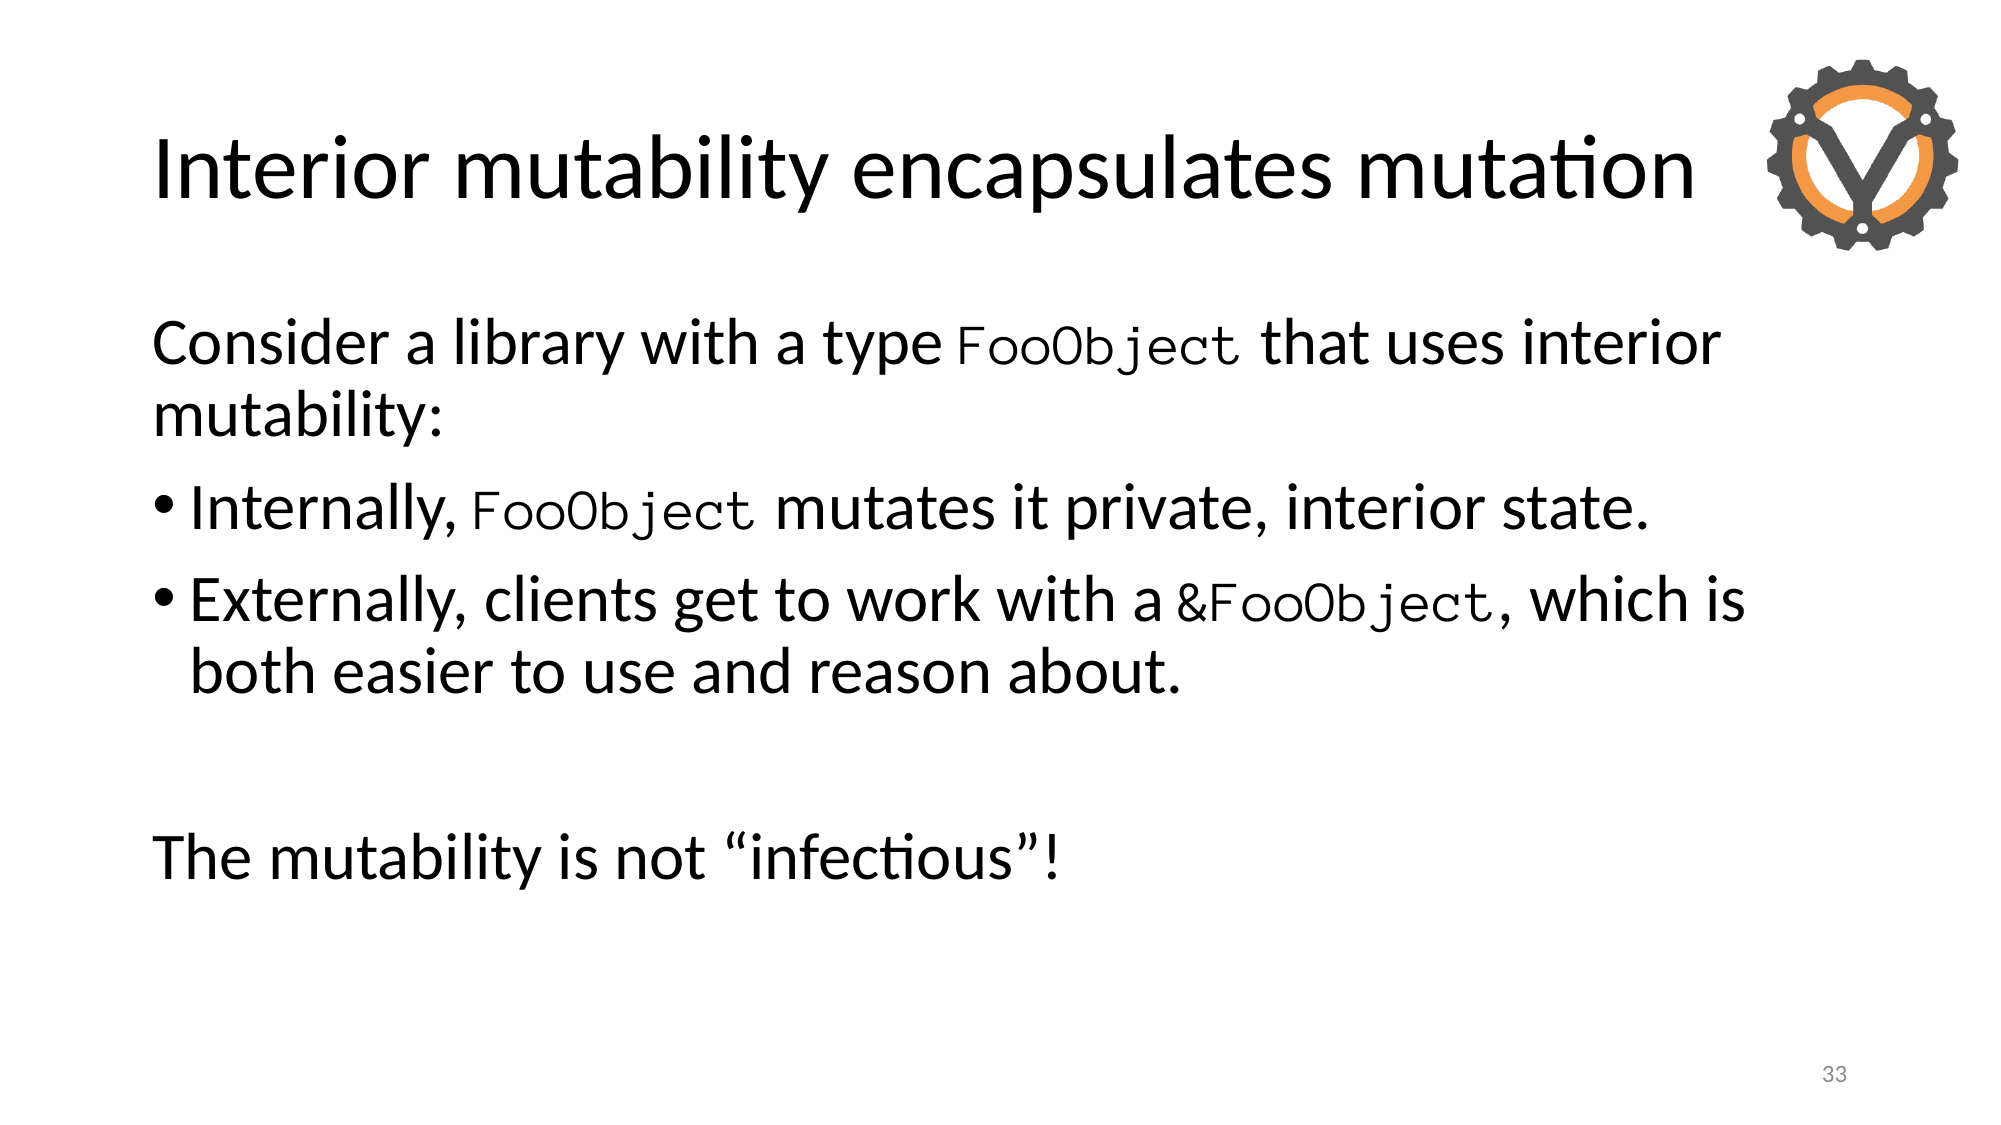

# Interior mutability encapsulates mutation
Consider a library with a type FooObject that uses interior mutability:
Internally, FooObject mutates it private, interior state.
Externally, clients get to work with a &FooObject, which is both easier to use and reason about.

The mutability is not “infectious”!
33